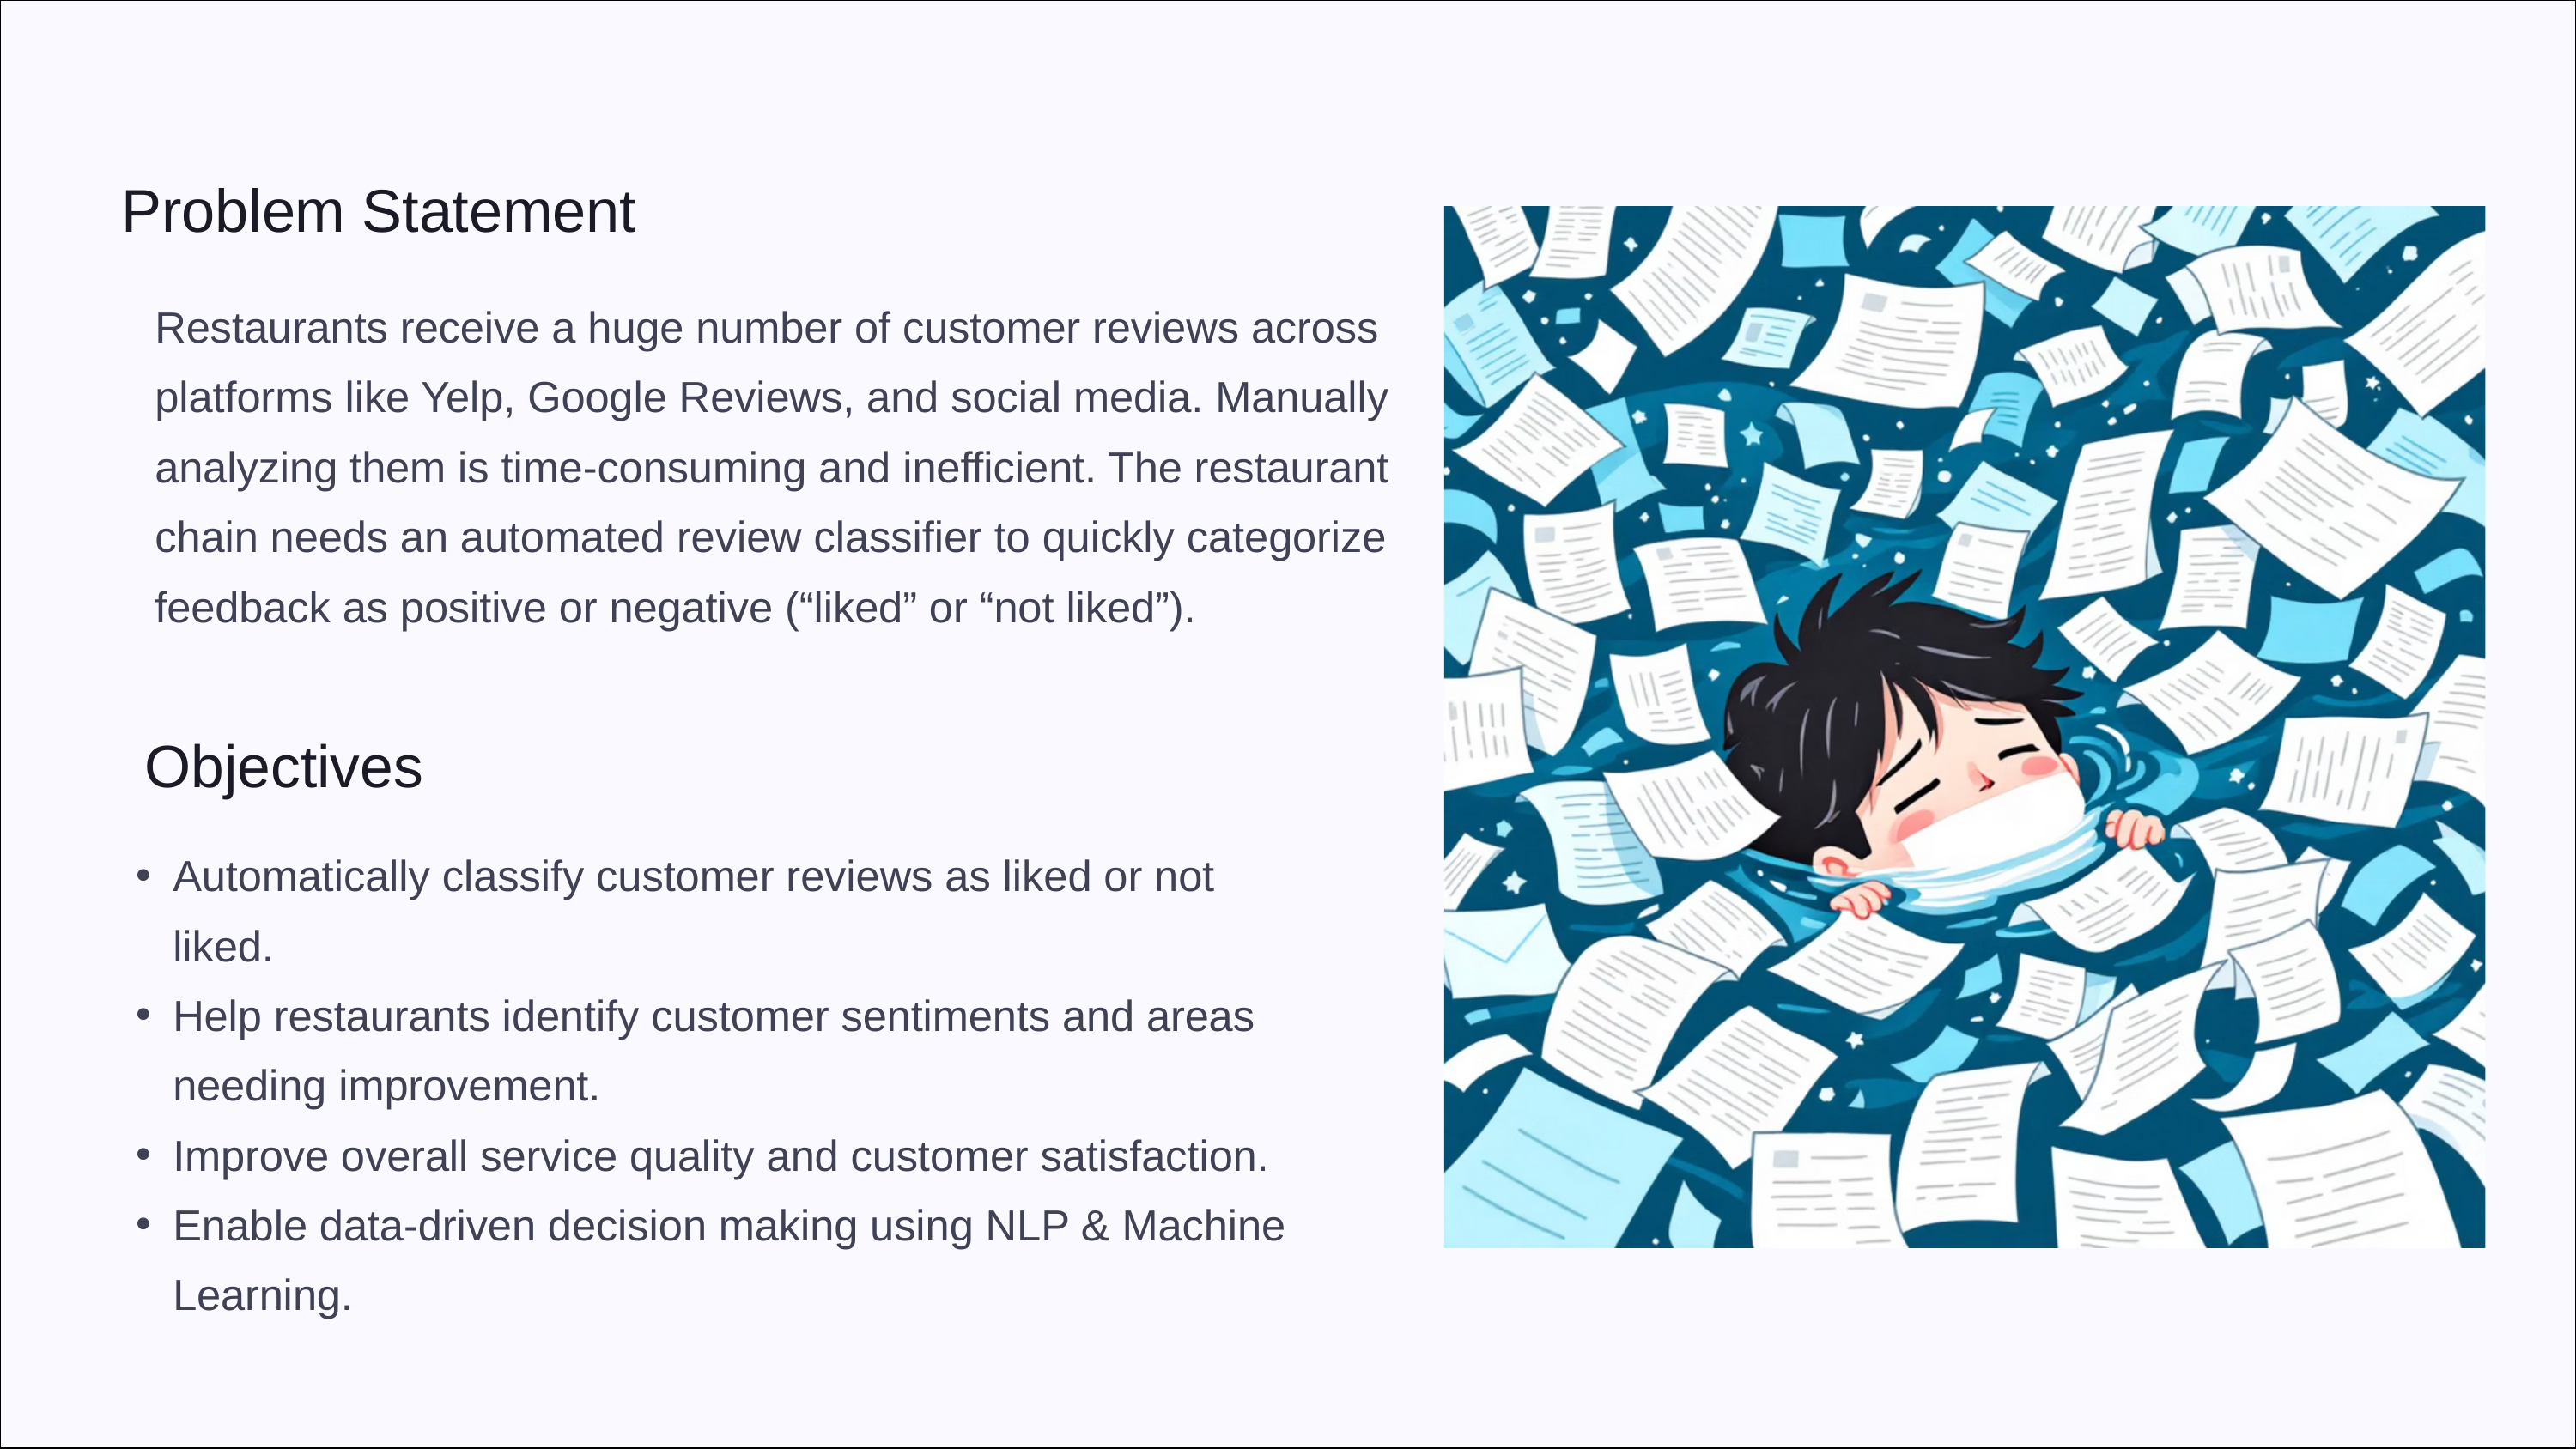

Problem Statement

Restaurants receive a huge number of customer reviews across platforms like Yelp, Google Reviews, and social media. Manually analyzing them is time-consuming and inefficient. The restaurant chain needs an automated review classifier to quickly categorize feedback as positive or negative (“liked” or “not liked”).
Objectives
Automatically classify customer reviews as liked or not liked.
Help restaurants identify customer sentiments and areas needing improvement.
Improve overall service quality and customer satisfaction.
Enable data-driven decision making using NLP & Machine Learning.

To categorise reviews as 'Liked' or 'Not Liked' with high accuracy.
To support agile decision-making and respond to customer feedback efficiently.
To pinpoint areas for improvement and maintain consistent service quality across all branches.